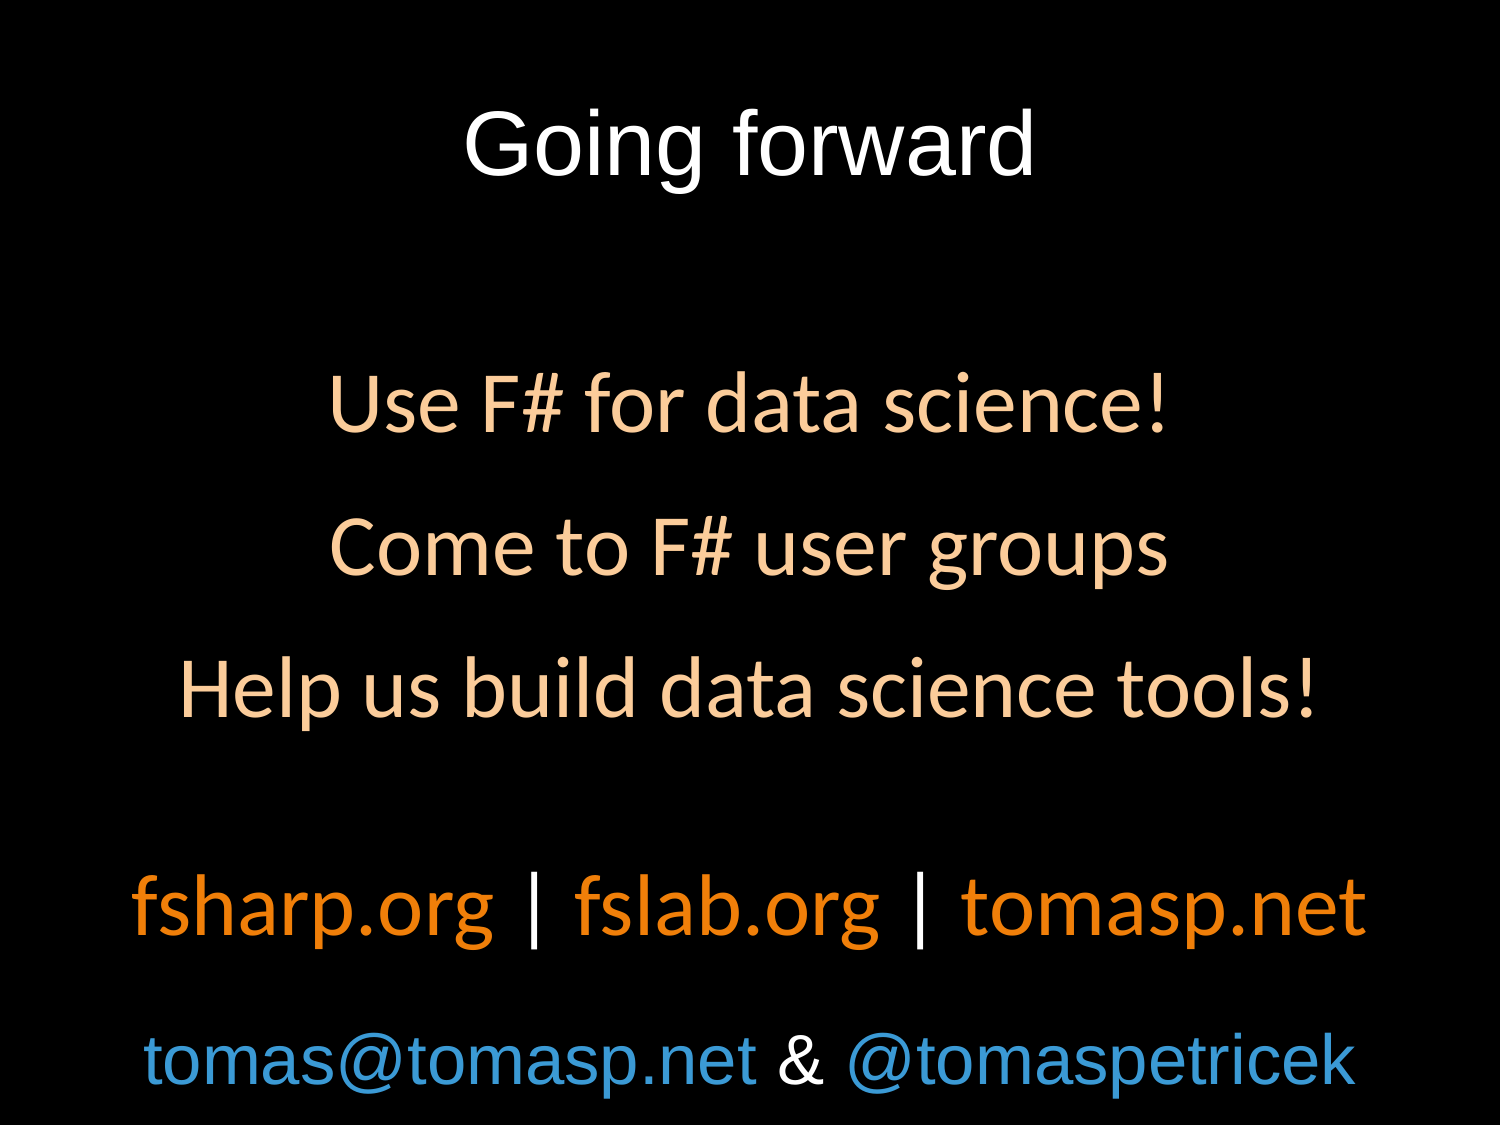

# Going forward
Use F# for data science!
Come to F# user groups
Help us build data science tools!

fsharp.org | fslab.org | tomasp.net

tomas@tomasp.net & @tomaspetricek